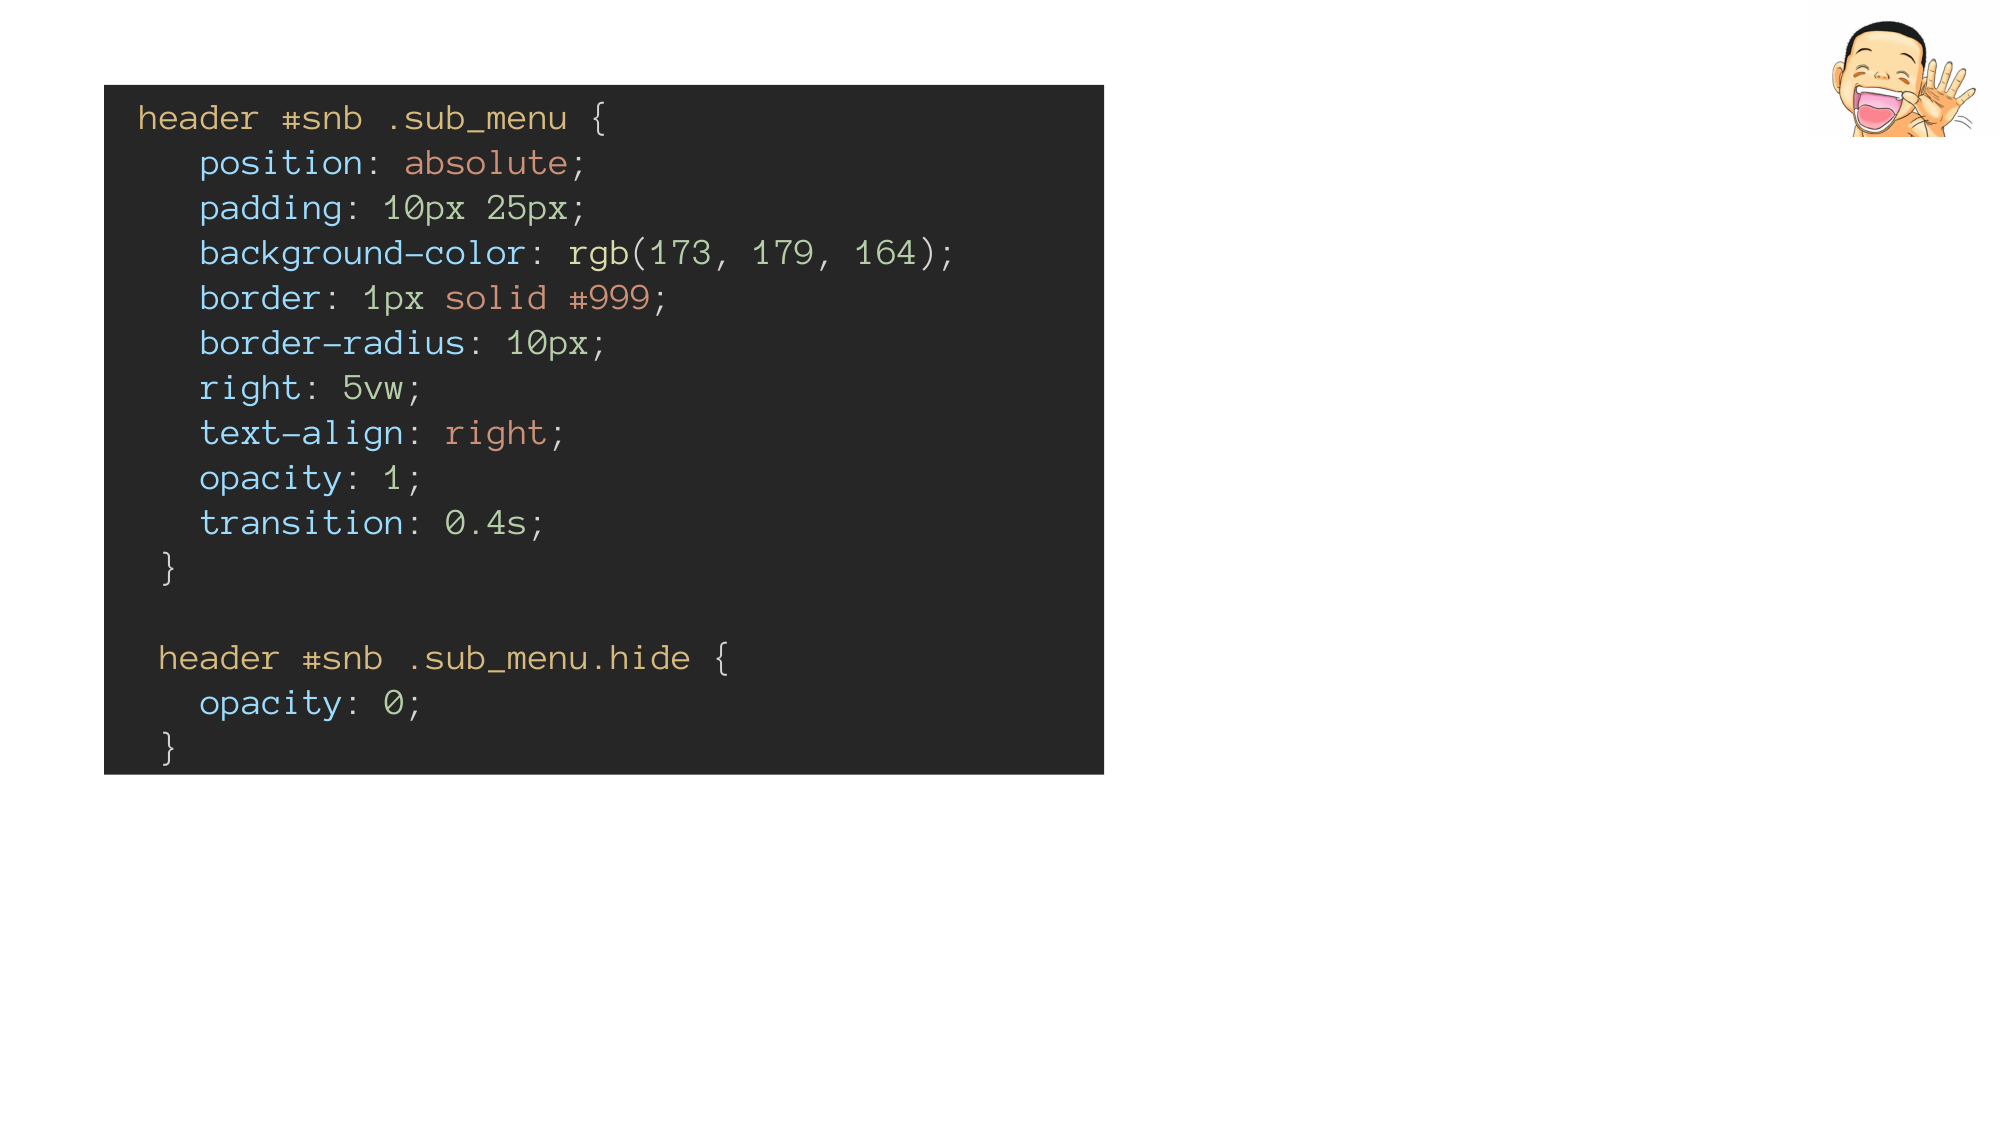

header #snb .sub_menu {
    position: absolute;
    padding: 10px 25px;
    background-color: rgb(173, 179, 164);
    border: 1px solid #999;
    border-radius: 10px;
    right: 5vw;
    text-align: right;
    opacity: 1;
    transition: 0.4s;
  }
  header #snb .sub_menu.hide {
    opacity: 0;
  }